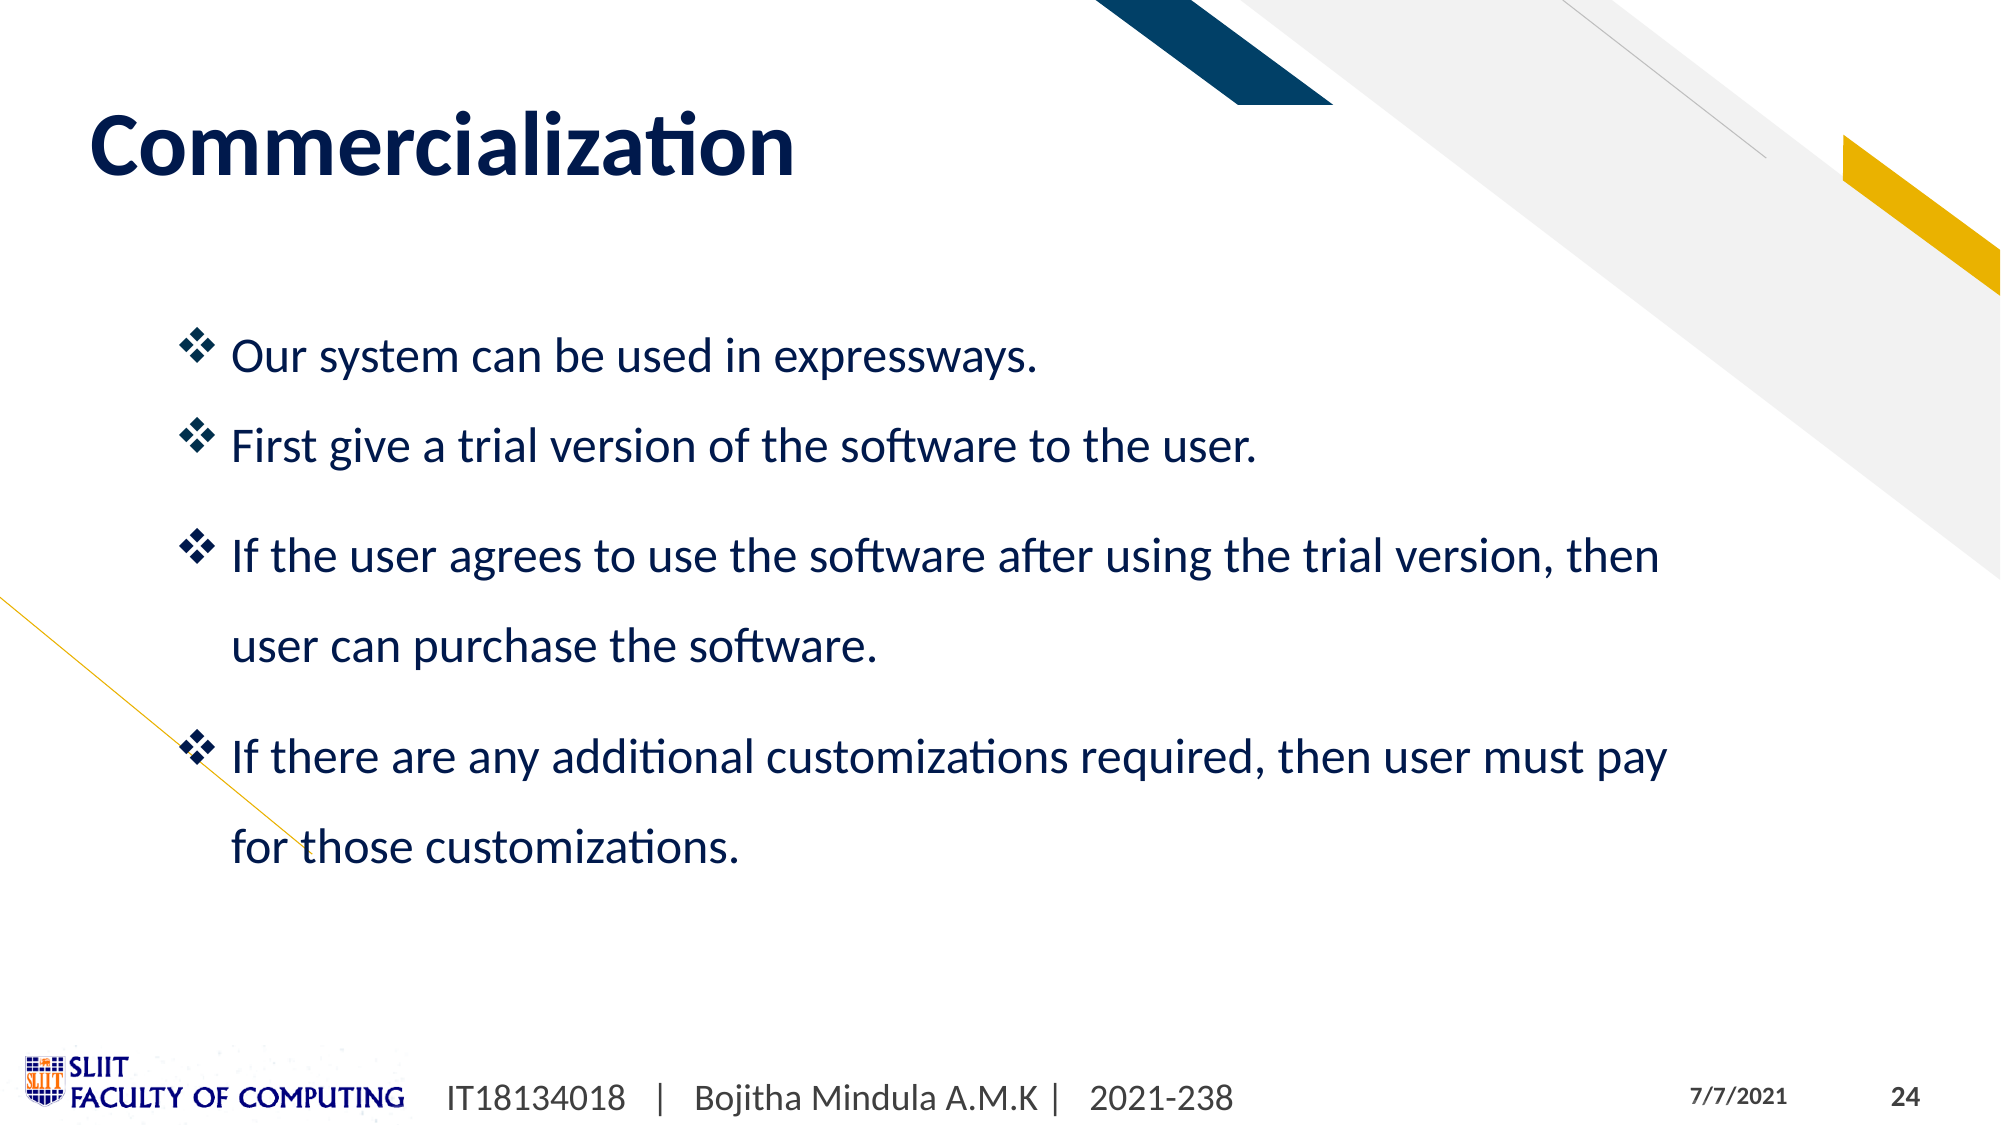

# Commercialization
Our system can be used in expressways.
First give a trial version of the software to the user.
If the user agrees to use the software after using the trial version, then user can purchase the software.
If there are any additional customizations required, then user must pay for those customizations.

IT18134018   |   Bojitha Mindula A.M.K |   2021-238